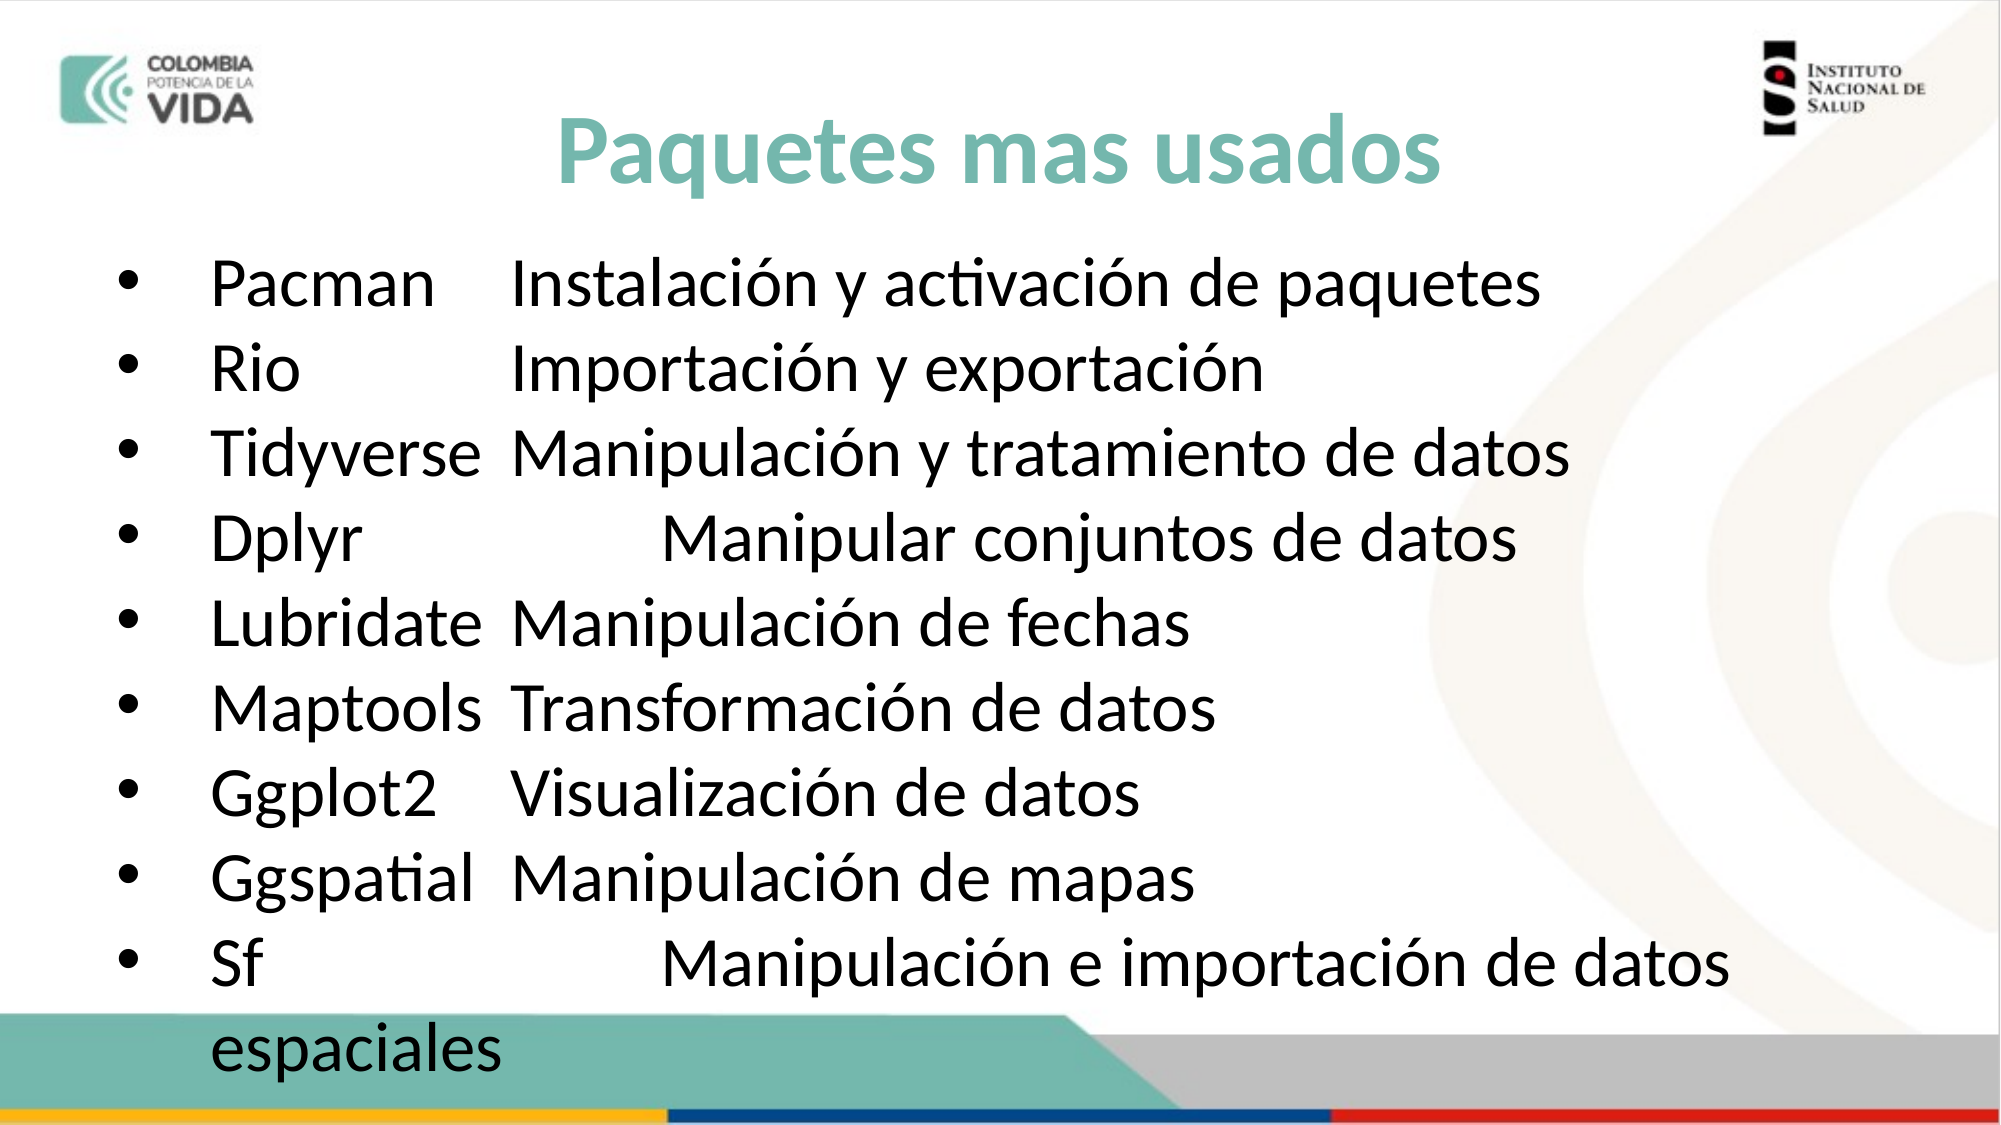

# Paquetes mas usados
Pacman	Instalación y activación de paquetes
Rio		Importación y exportación
Tidyverse	Manipulación y tratamiento de datos
Dplyr		Manipular conjuntos de datos
Lubridate	Manipulación de fechas
Maptools	Transformación de datos
Ggplot2	Visualización de datos
Ggspatial	Manipulación de mapas
Sf			Manipulación e importación de datos espaciales